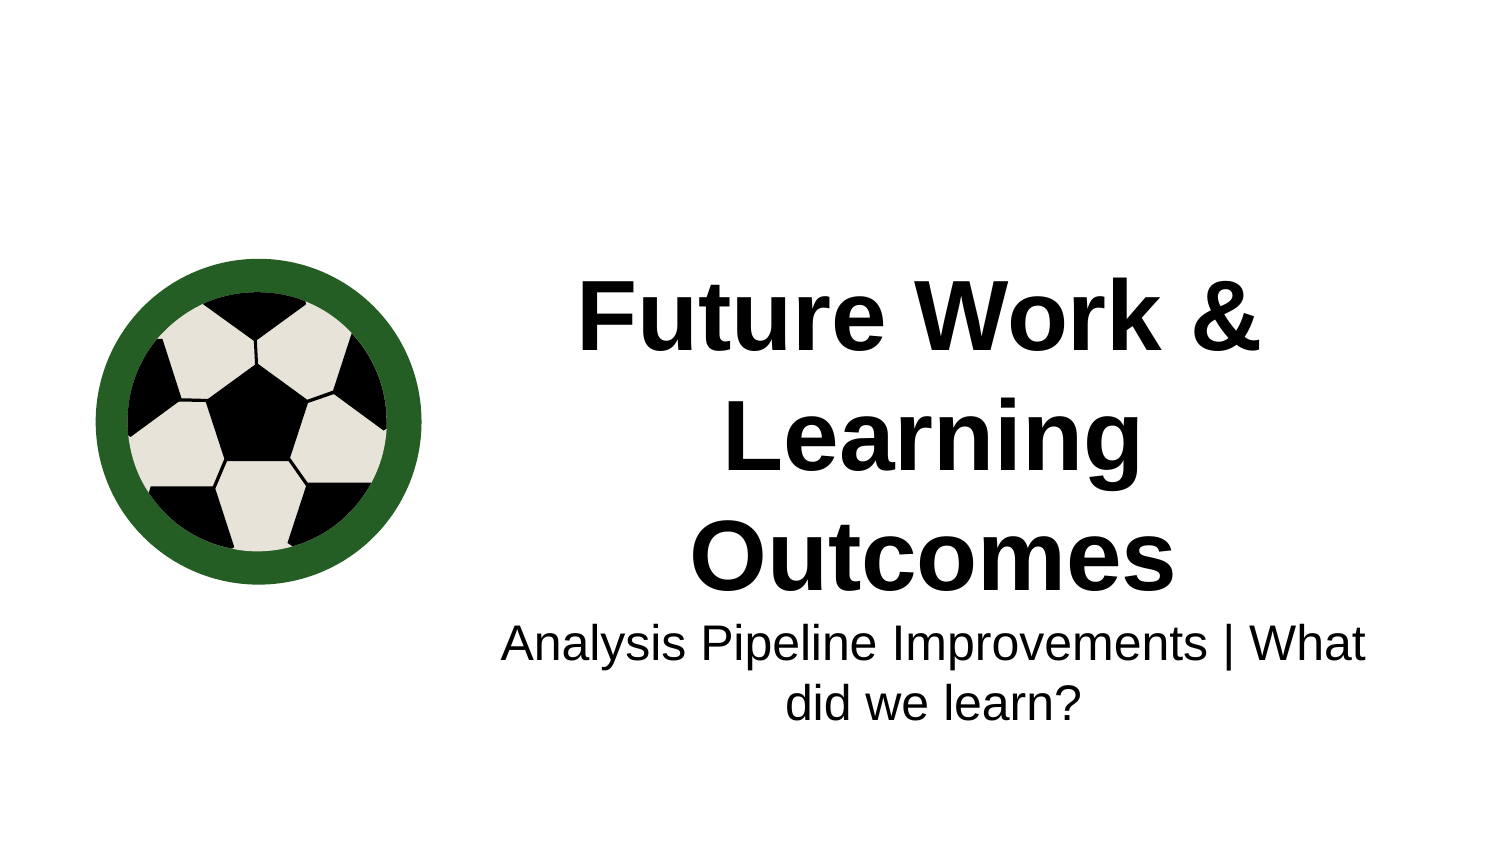

Future Work &
Learning Outcomes
Analysis Pipeline Improvements | What did we learn?